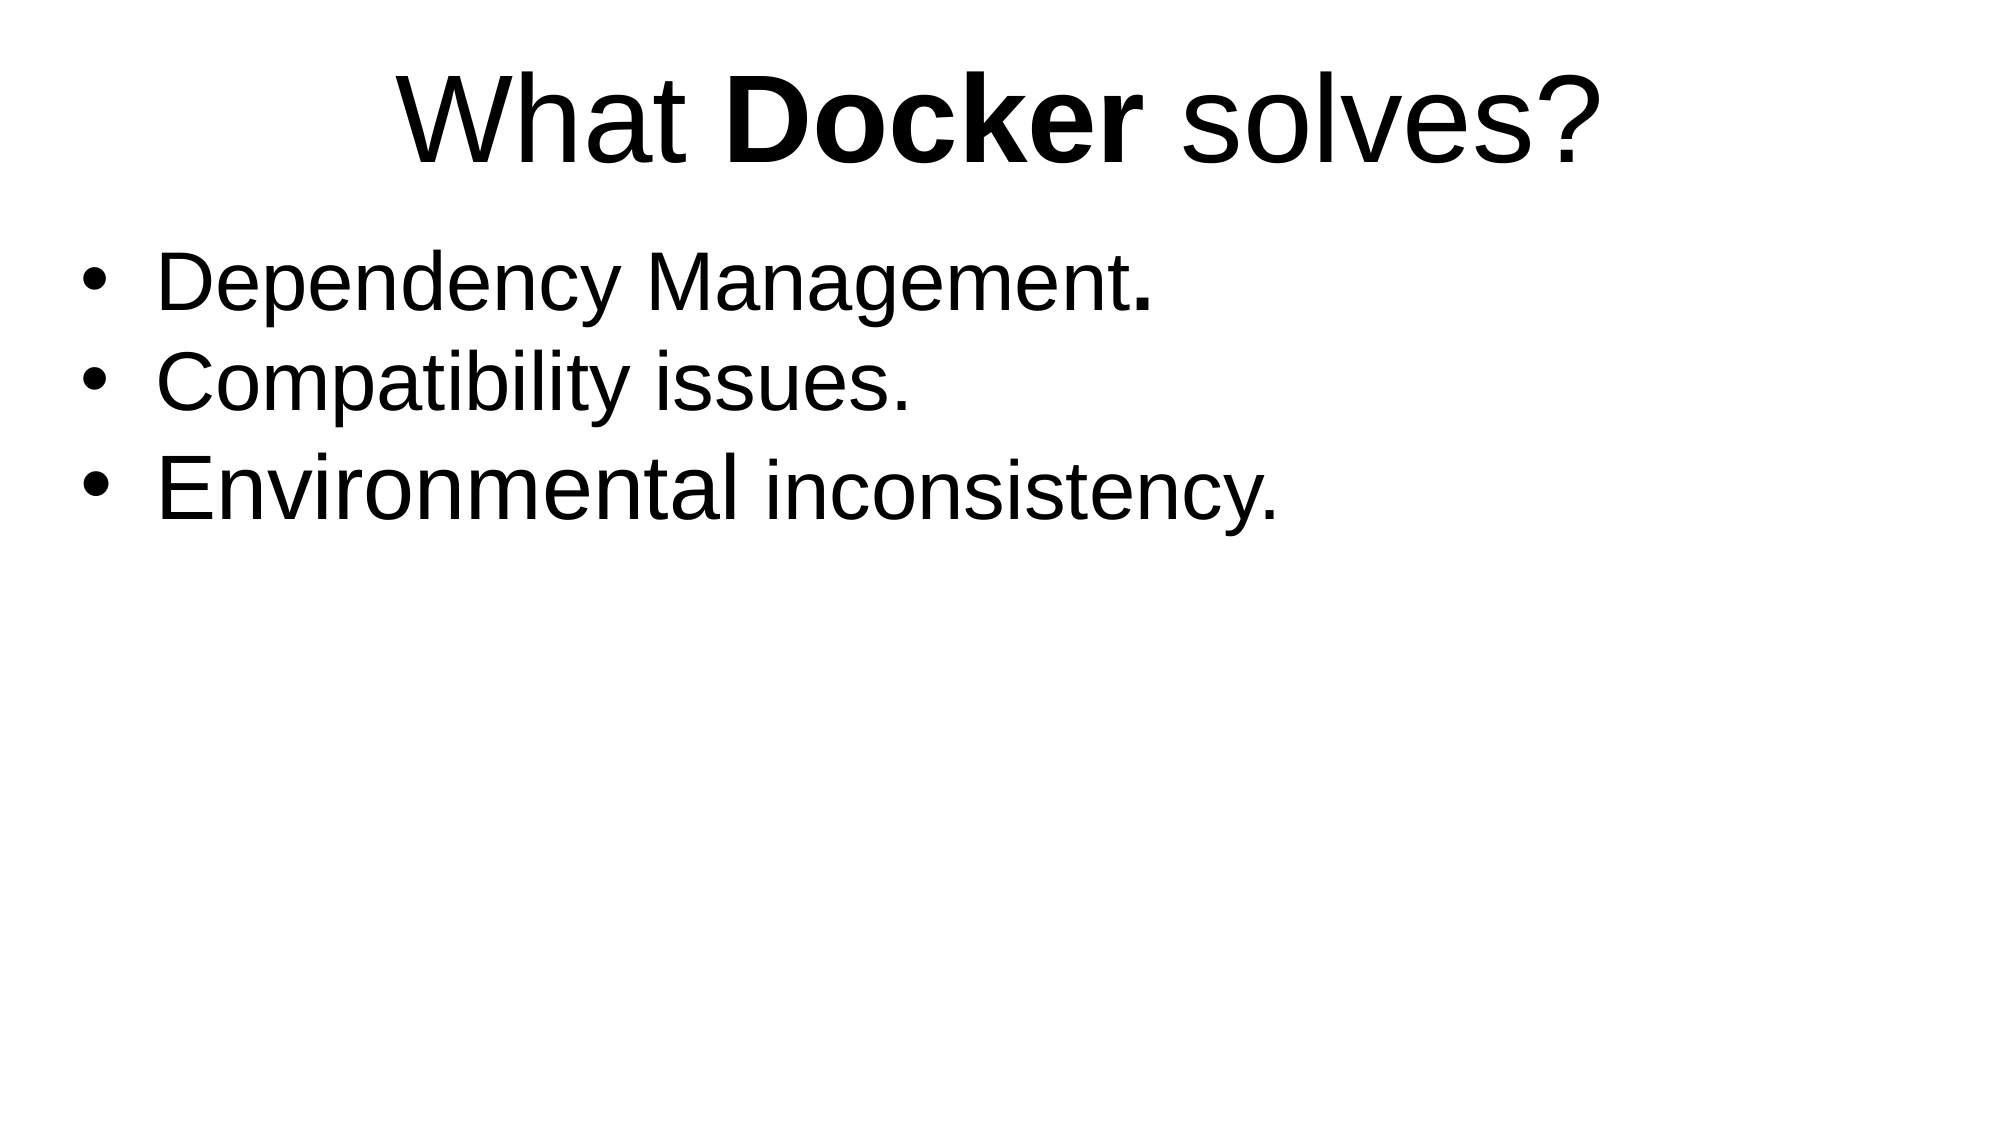

What Docker solves?
Dependency Management.
Compatibility issues.
Environmental inconsistency.